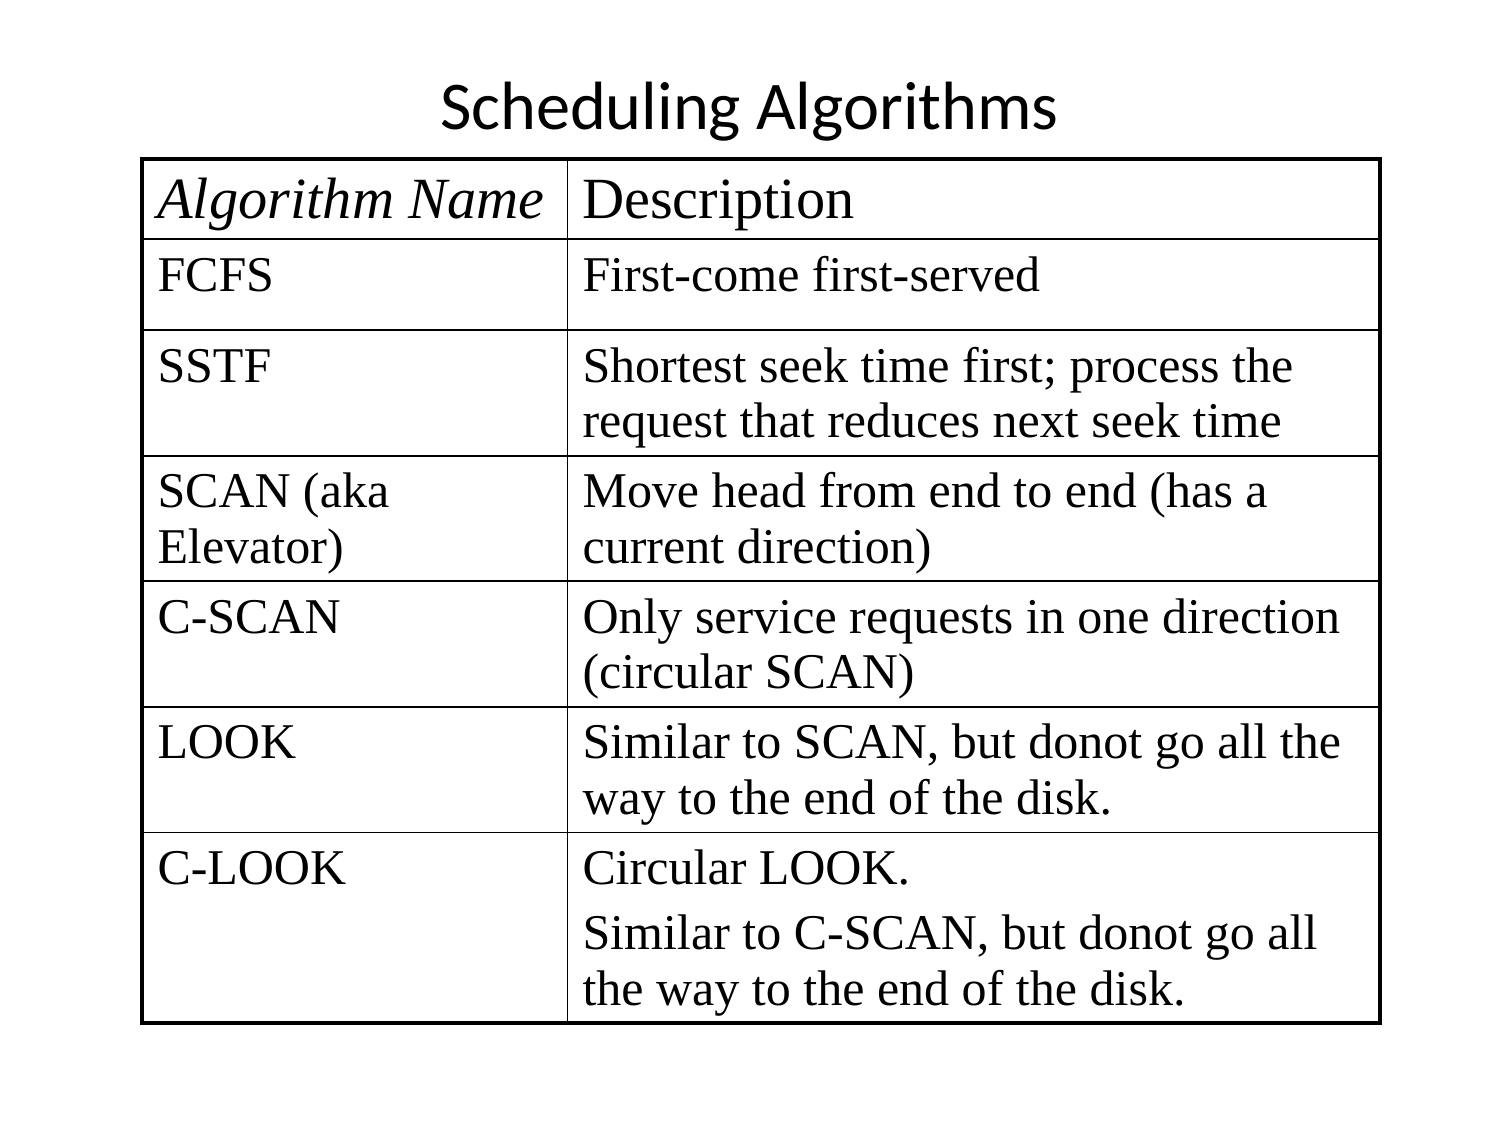

# Scheduling Algorithms
| Algorithm Name | Description |
| --- | --- |
| FCFS | First-come first-served |
| SSTF | Shortest seek time first; process the request that reduces next seek time |
| SCAN (aka Elevator) | Move head from end to end (has a current direction) |
| C-SCAN | Only service requests in one direction (circular SCAN) |
| LOOK | Similar to SCAN, but donot go all the way to the end of the disk. |
| C-LOOK | Circular LOOK. Similar to C-SCAN, but donot go all the way to the end of the disk. |